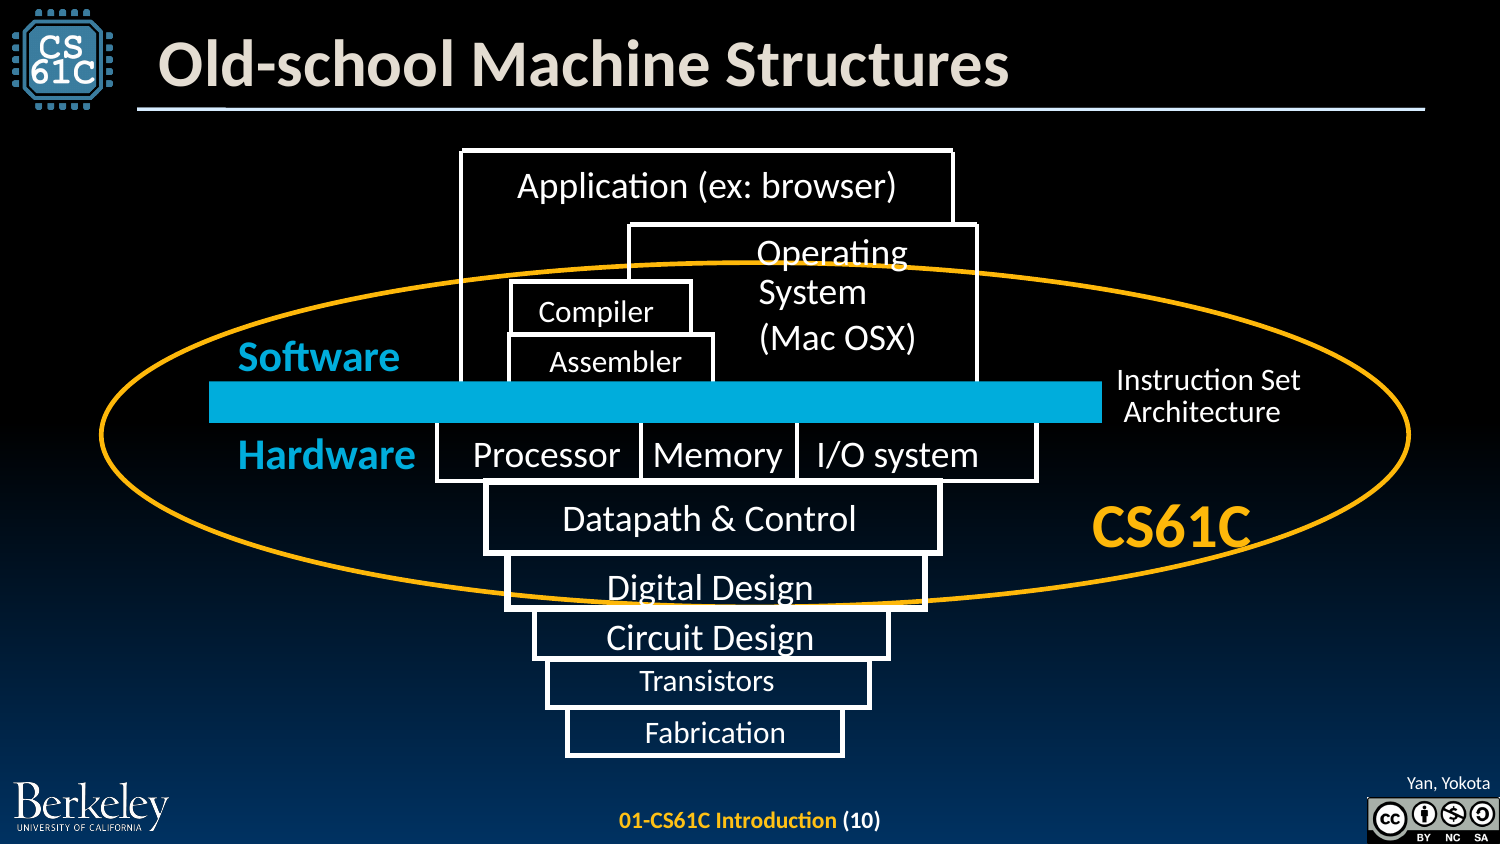

# Old-school Machine Structures
Application (ex: browser)
Operating

System
(Mac OSX)

Compiler
Software

Assembler
Instruction Set
 Architecture

Hardware

Processor
Memory
I/O system
CS61C

Datapath & Control

Digital Design
Circuit Design

Transistors

Fabrication